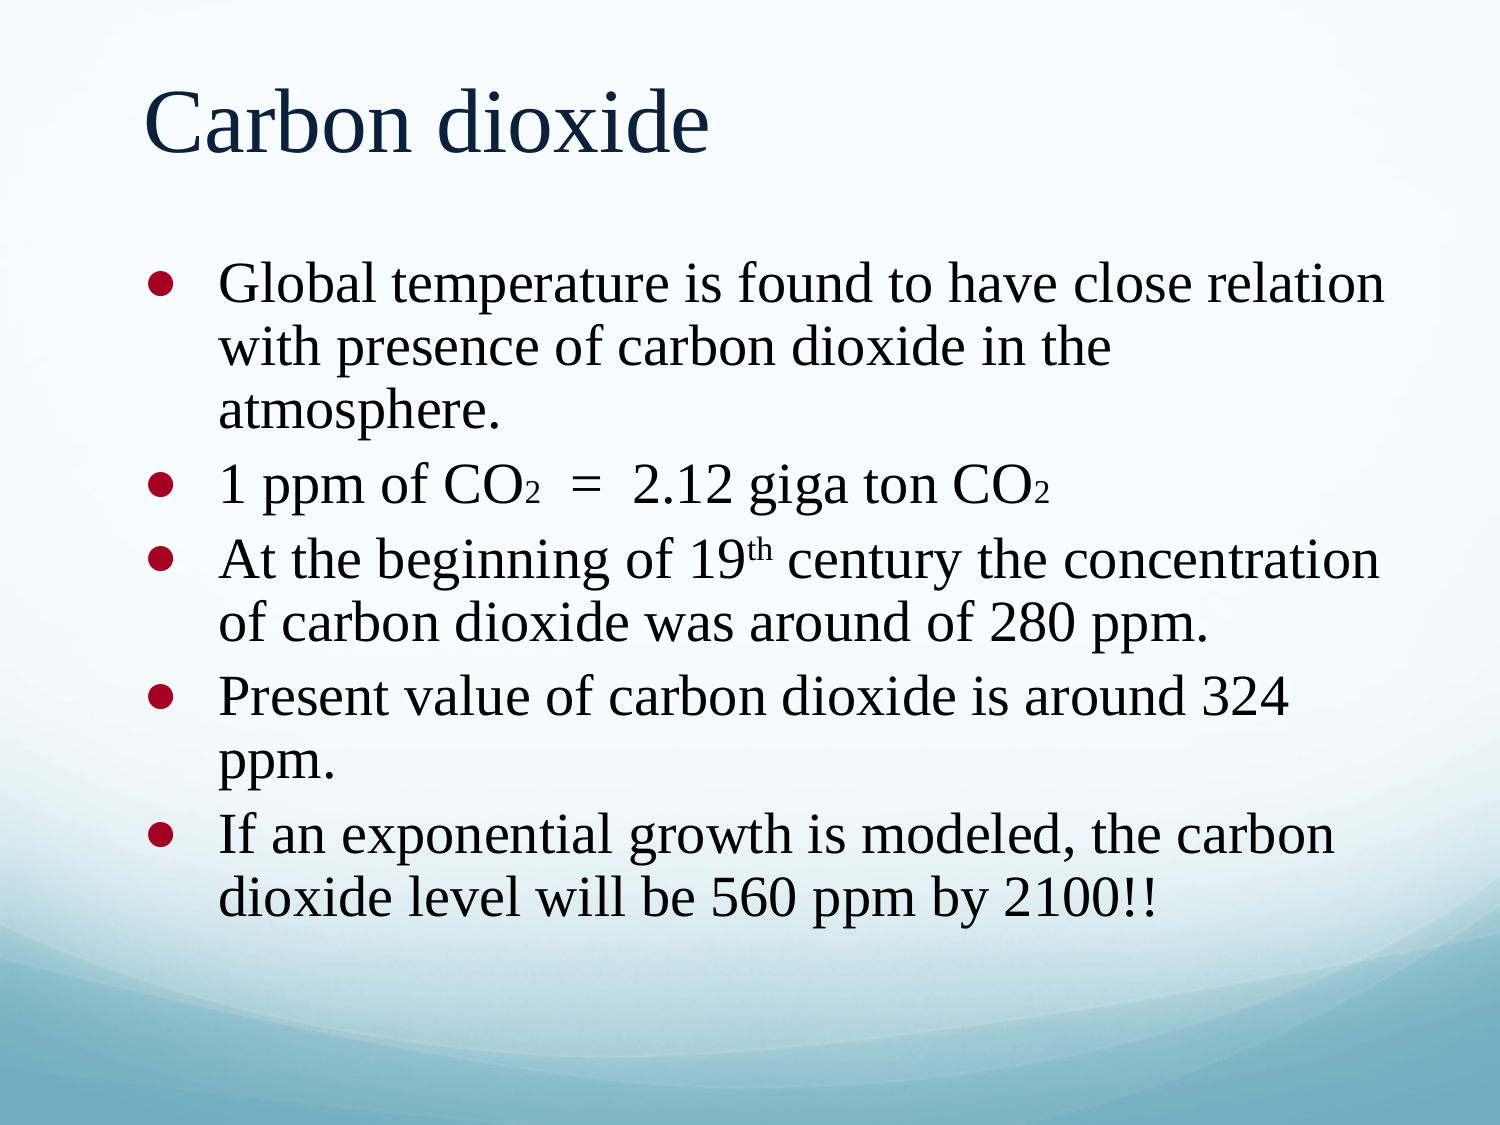

# Carbon dioxide
Global temperature is found to have close relation with presence of carbon dioxide in the atmosphere.
1 ppm of CO2  =  2.12 giga ton CO2
At the beginning of 19th century the concentration of carbon dioxide was around of 280 ppm.
Present value of carbon dioxide is around 324 ppm.
If an exponential growth is modeled, the carbon dioxide level will be 560 ppm by 2100!!